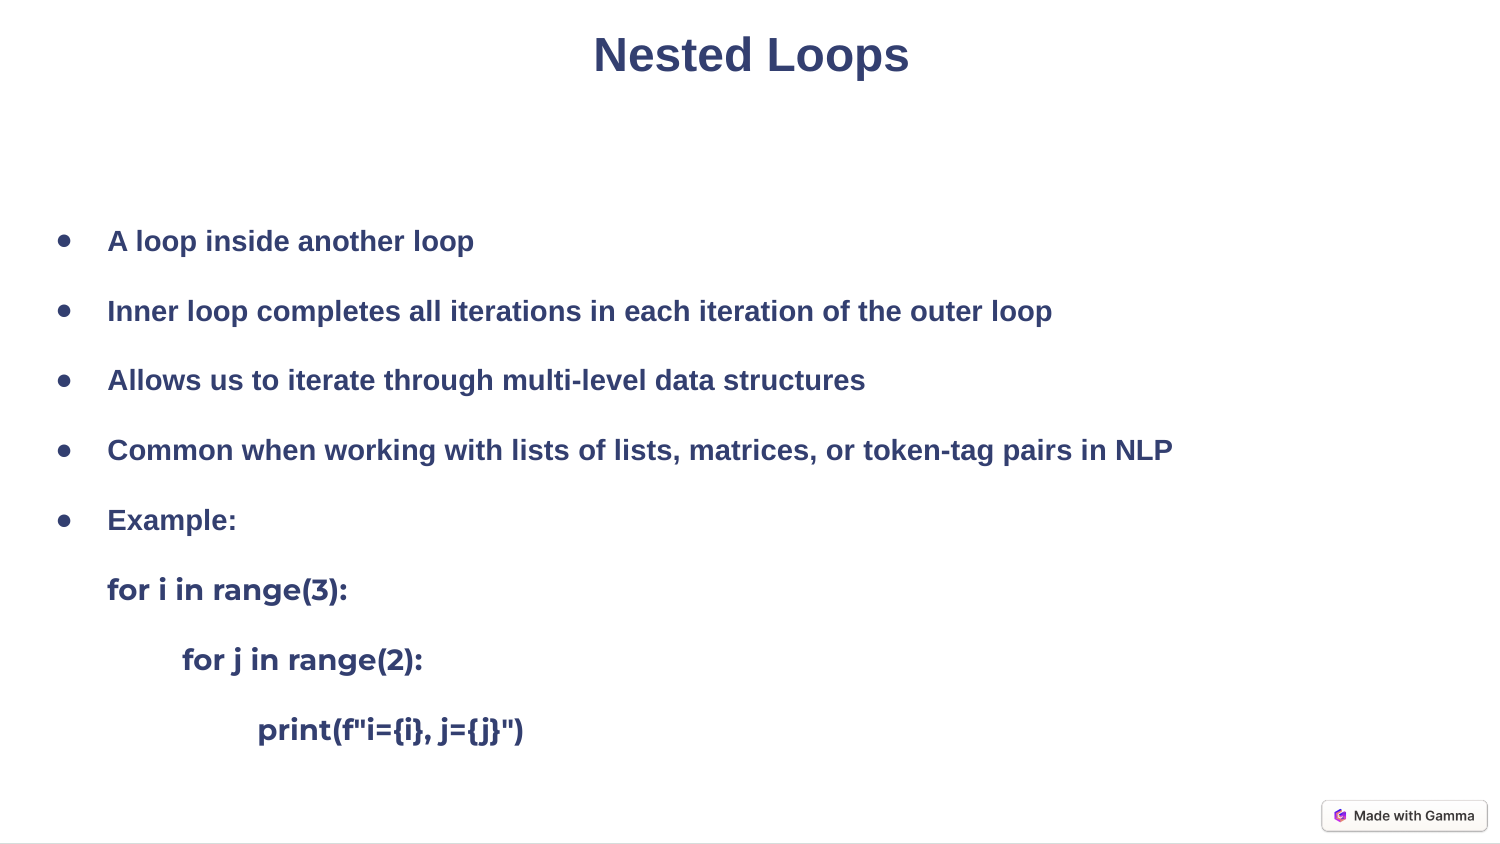

Nested Loops
A loop inside another loop
Inner loop completes all iterations in each iteration of the outer loop
Allows us to iterate through multi-level data structures
Common when working with lists of lists, matrices, or token-tag pairs in NLP
Example:
for i in range(3):
for j in range(2):
print(f"i={i}, j={j}")